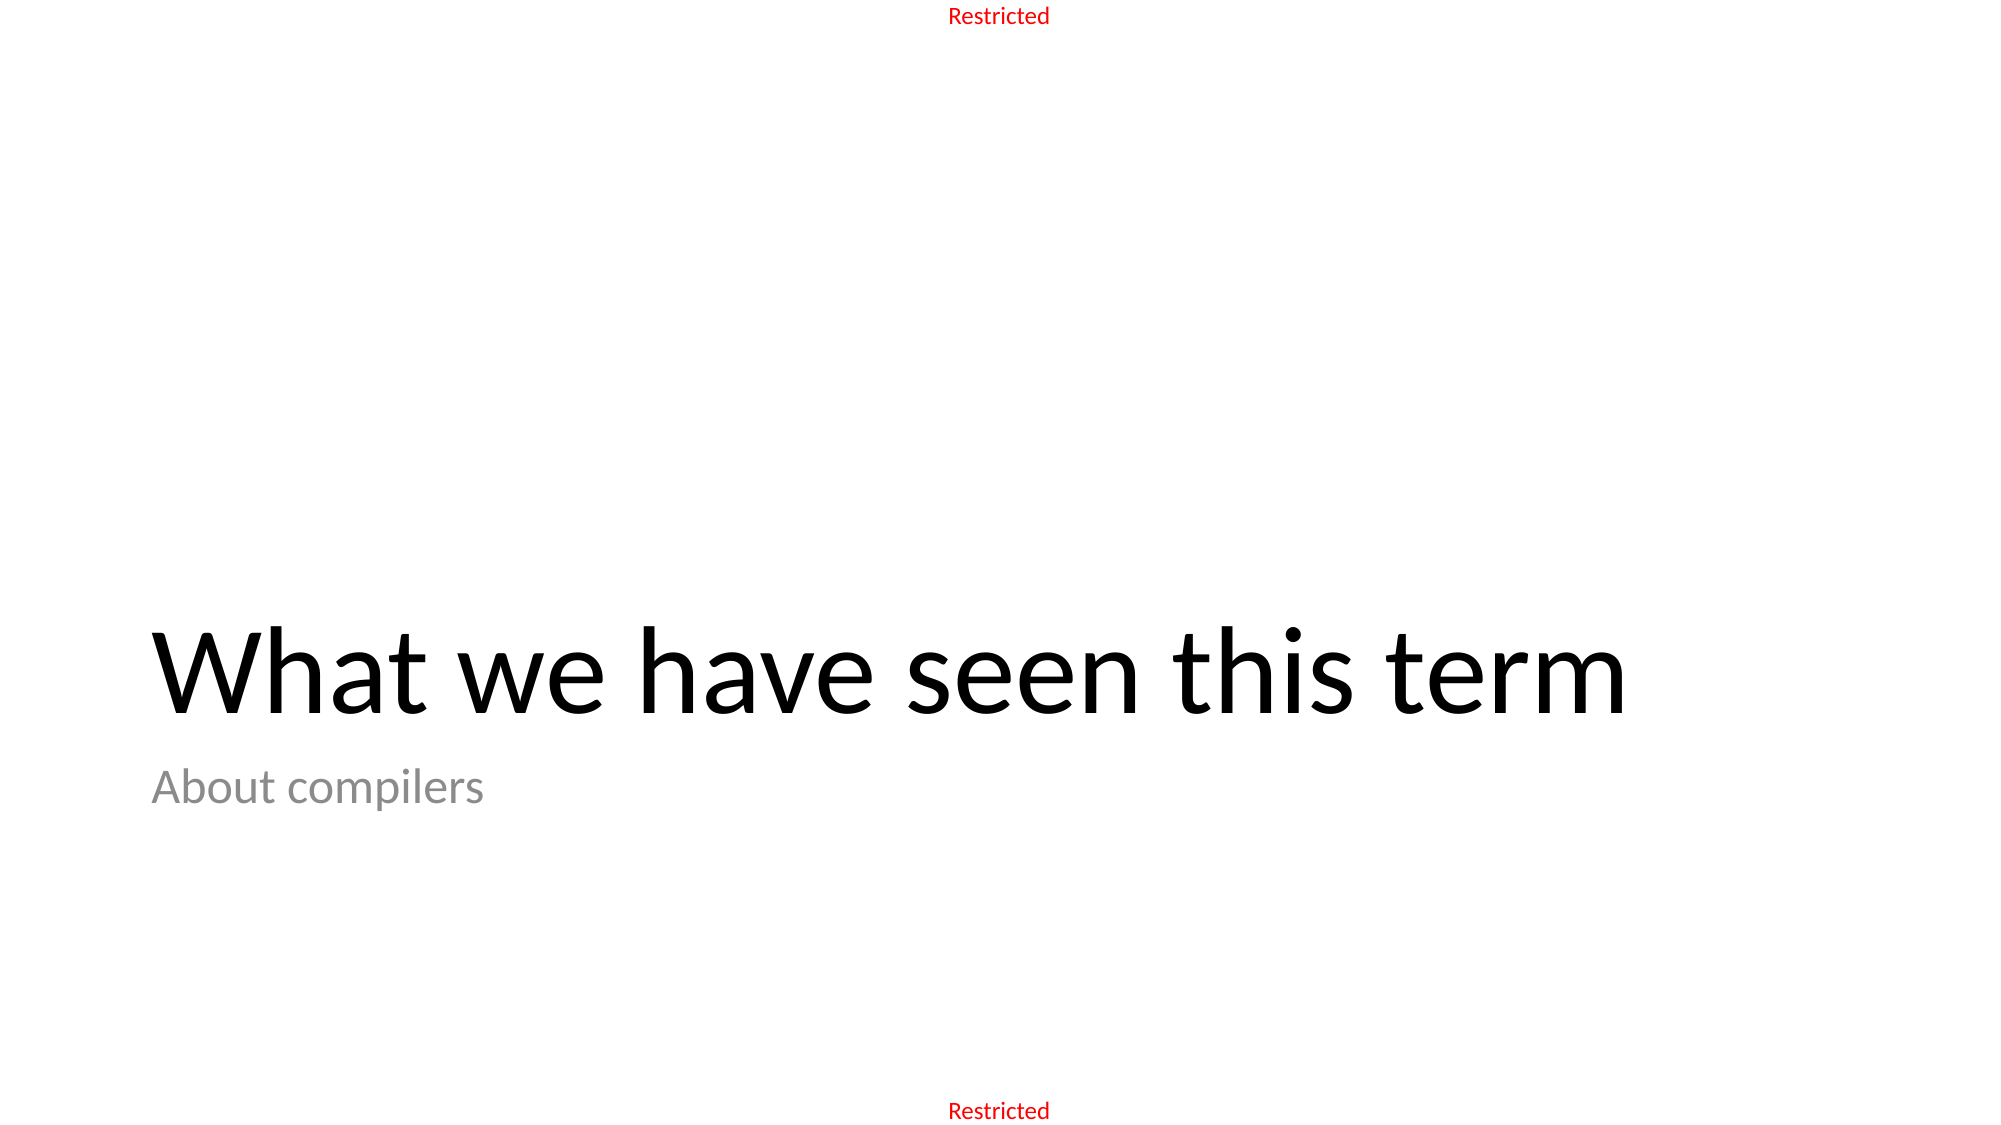

# What we have seen this term
About compilers